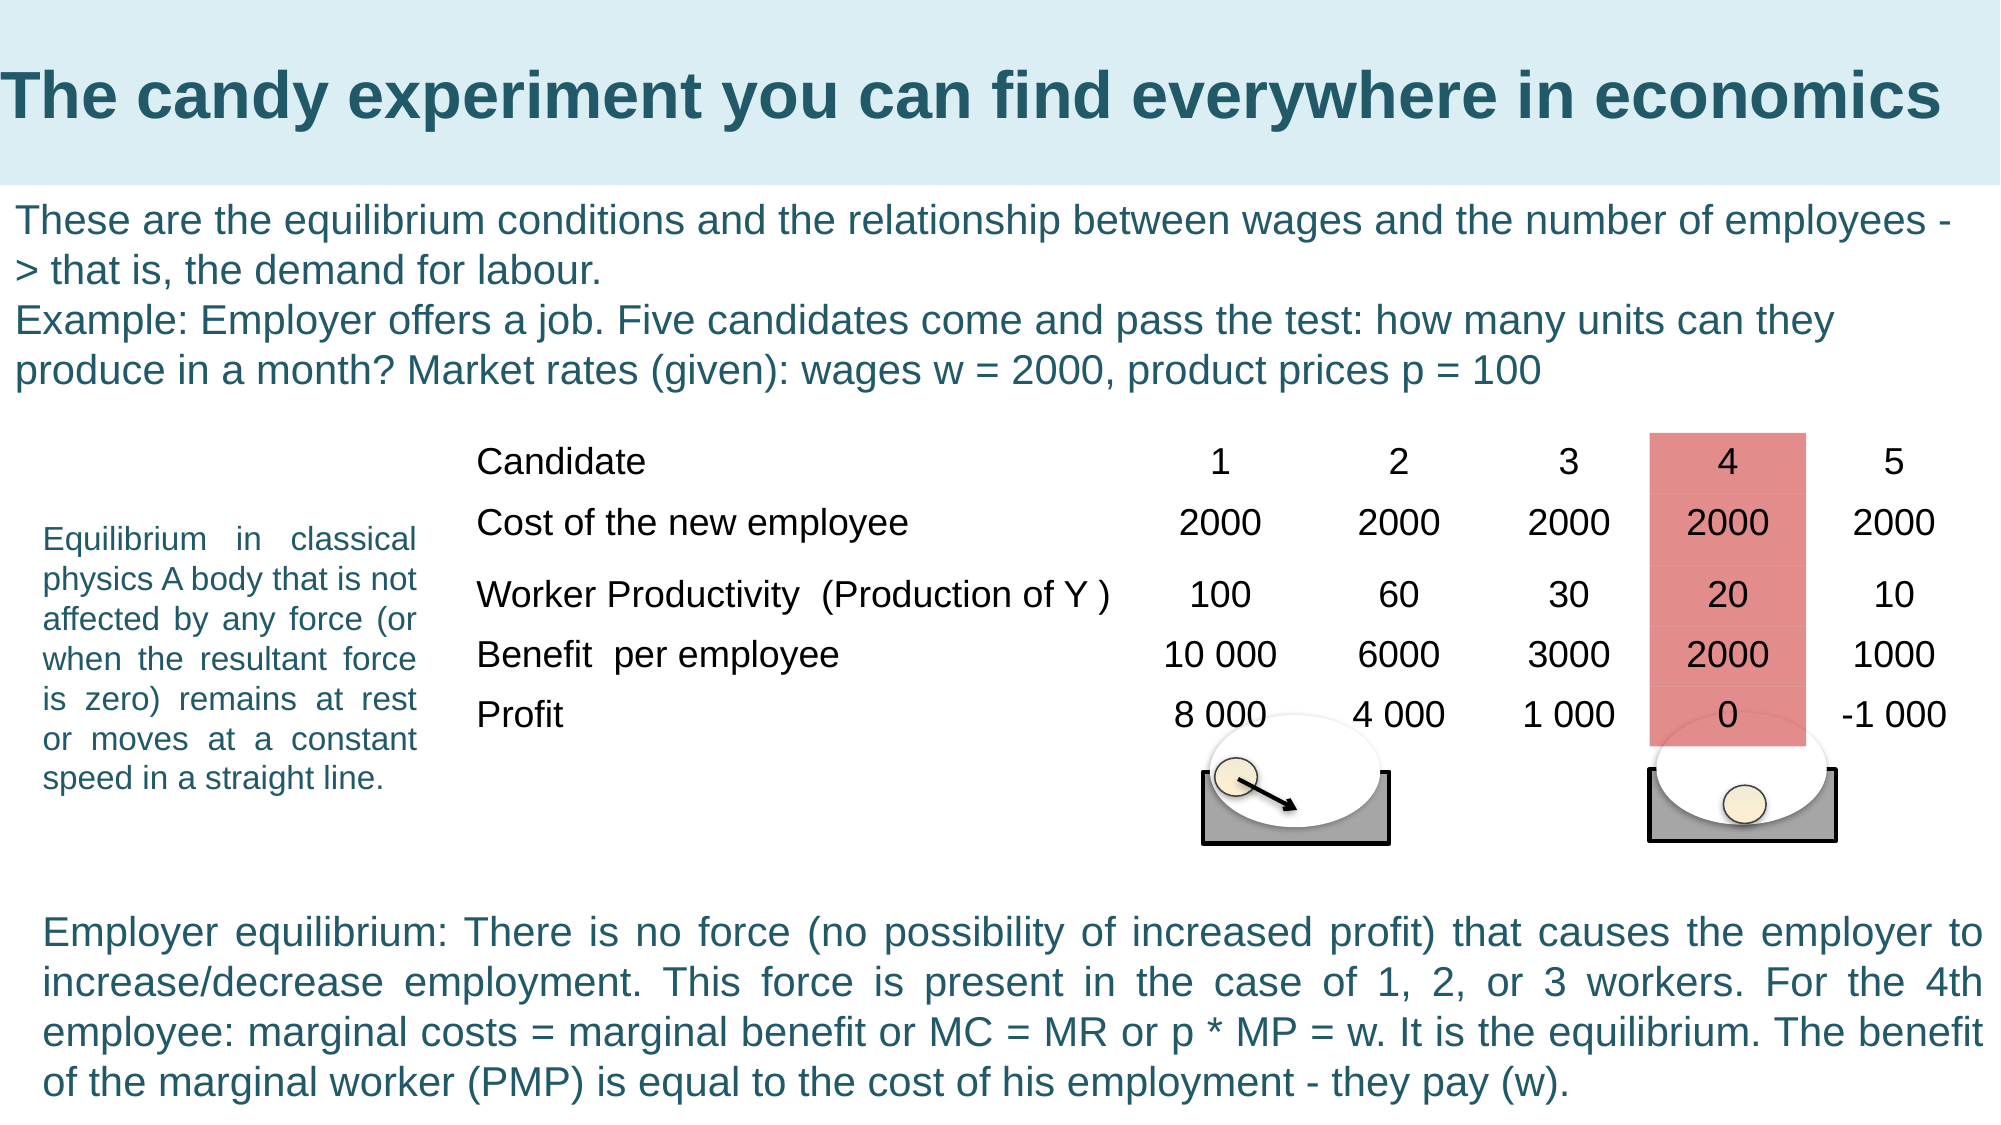

# The candy experiment you can find everywhere in economics
These are the equilibrium conditions and the relationship between wages and the number of employees -> that is, the demand for labour.
Example: Employer offers a job. Five candidates come and pass the test: how many units can they produce in a month? Market rates (given): wages w = 2000, product prices p = 100
| Candidate | 1 | 2 | 3 | 4 | 5 |
| --- | --- | --- | --- | --- | --- |
| Cost of the new employee | 2000 | 2000 | 2000 | 2000 | 2000 |
| Worker Productivity (Production of Y ) | 100 | 60 | 30 | 20 | 10 |
| Benefit per employee | 10 000 | 6000 | 3000 | 2000 | 1000 |
| Profit | 8 000 | 4 000 | 1 000 | 0 | -1 000 |
Equilibrium in classical physics A body that is not affected by any force (or when the resultant force is zero) remains at rest or moves at a constant speed in a straight line.

Employer equilibrium: There is no force (no possibility of increased profit) that causes the employer to increase/decrease employment. This force is present in the case of 1, 2, or 3 workers. For the 4th employee: marginal costs = marginal benefit or MC = MR or p * MP = w. It is the equilibrium. The benefit of the marginal worker (PMP) is equal to the cost of his employment - they pay (w).